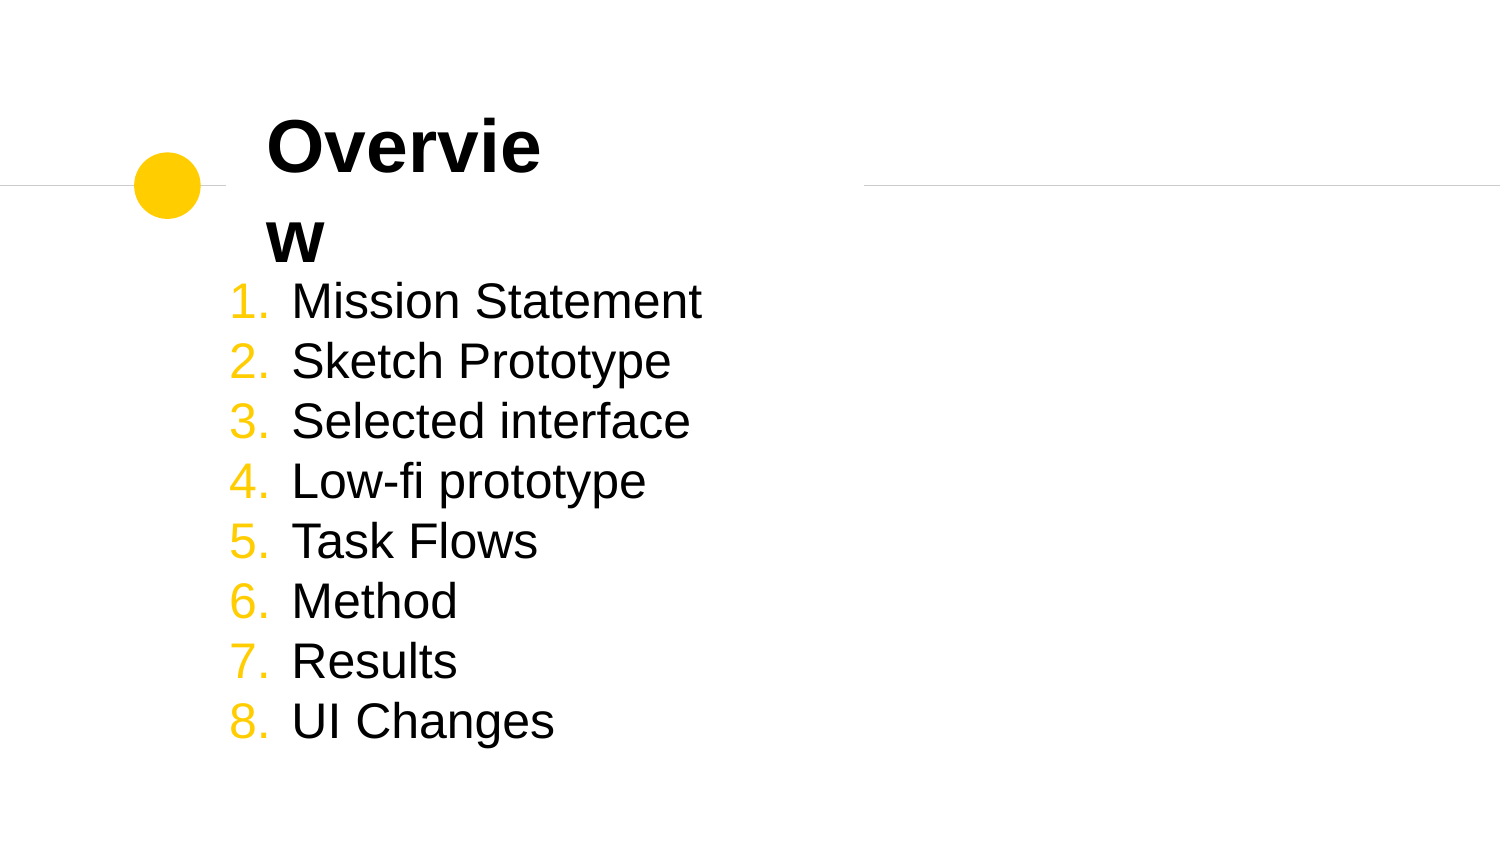

# Overview
Mission Statement
Sketch Prototype
Selected interface
Low-fi prototype
Task Flows
Method
Results
UI Changes